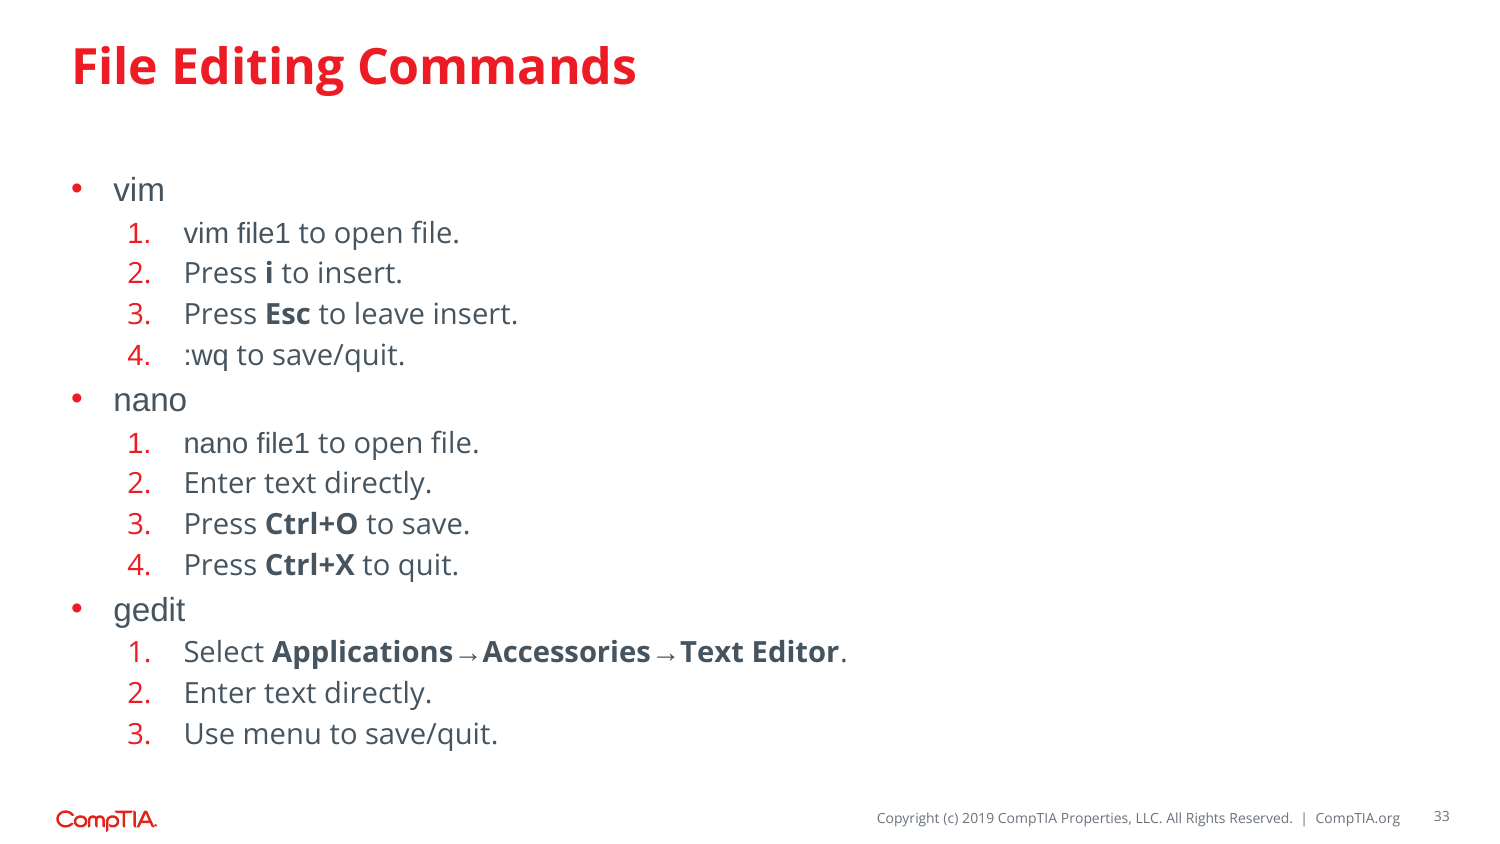

# File Editing Commands
vim
vim file1 to open file.
Press i to insert.
Press Esc to leave insert.
:wq to save/quit.
nano
nano file1 to open file.
Enter text directly.
Press Ctrl+O to save.
Press Ctrl+X to quit.
gedit
Select Applications→Accessories→Text Editor.
Enter text directly.
Use menu to save/quit.
33